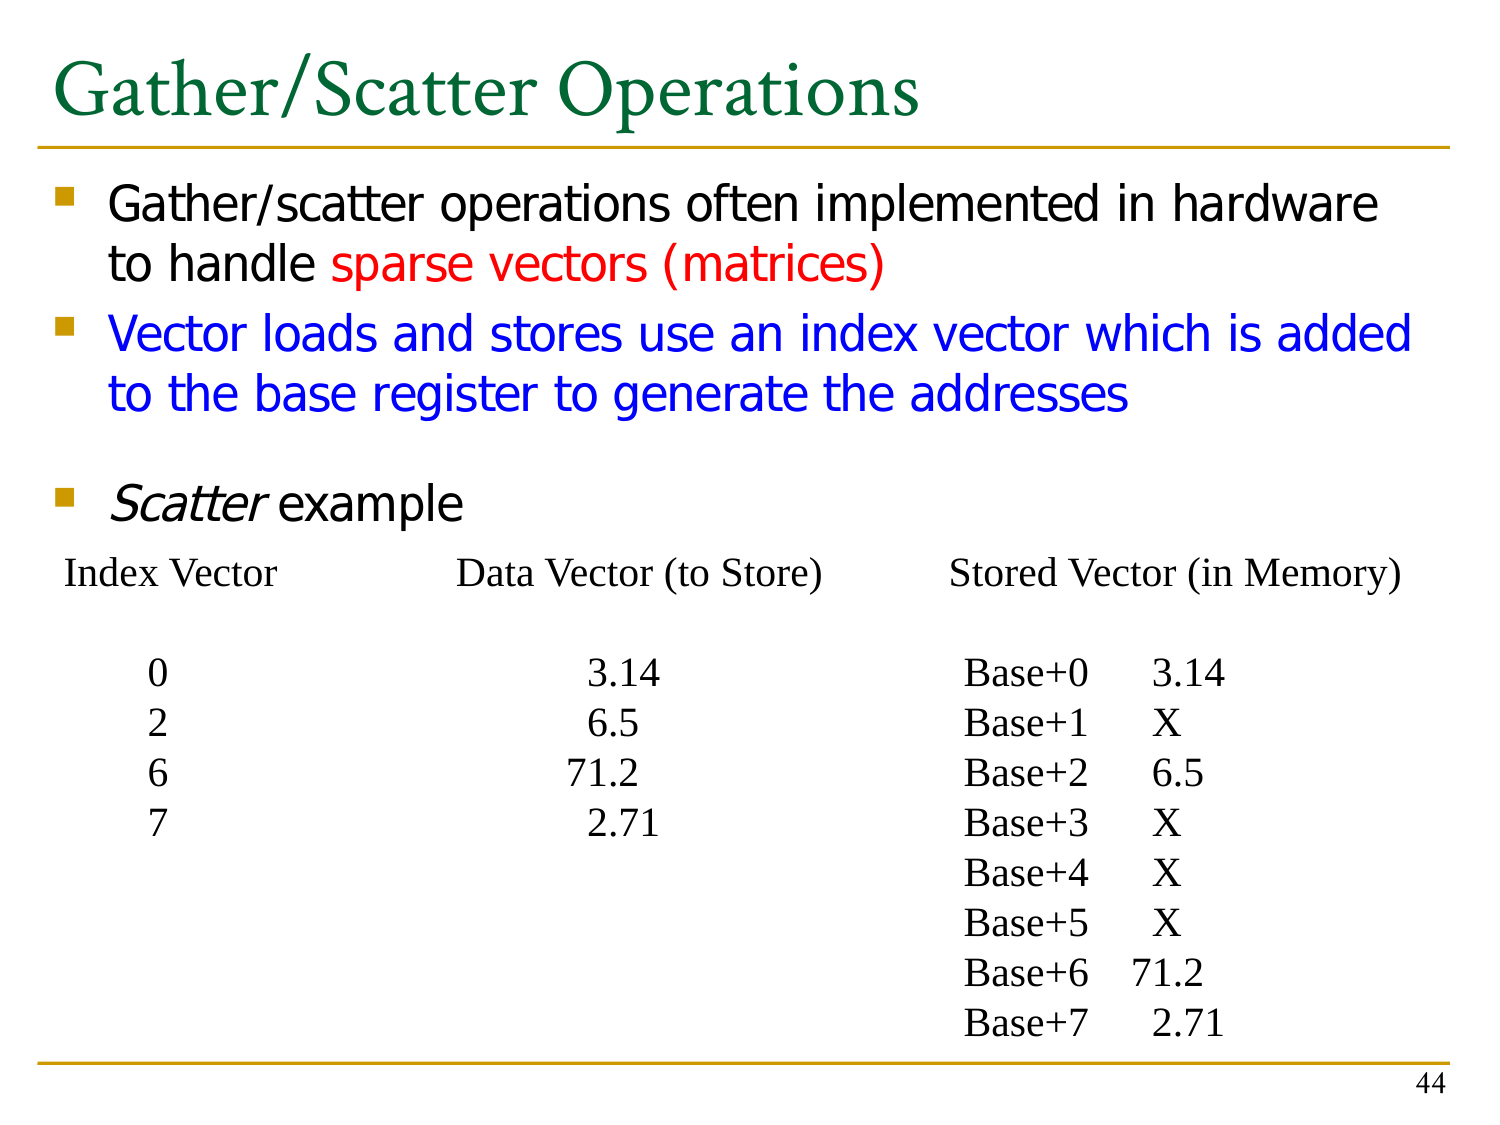

# Gather/Scatter Operations
Gather/scatter operations often implemented in hardware to handle sparse vectors (matrices)
Vector loads and stores use an index vector which is added to the base register to generate the addresses

Scatter example

Index Vector                 Data Vector (to Store)            Stored Vector (in Memory)

        0 			       3.14		  	Base+0      3.14
        2			       6.5		      	Base+1      X
        6			     71.2		     	Base+2      6.5
        7			       2.71		      	Base+3      X
						Base+4      X
 						Base+5      X
			 	  		Base+6    71.2
						Base+7      2.71
44